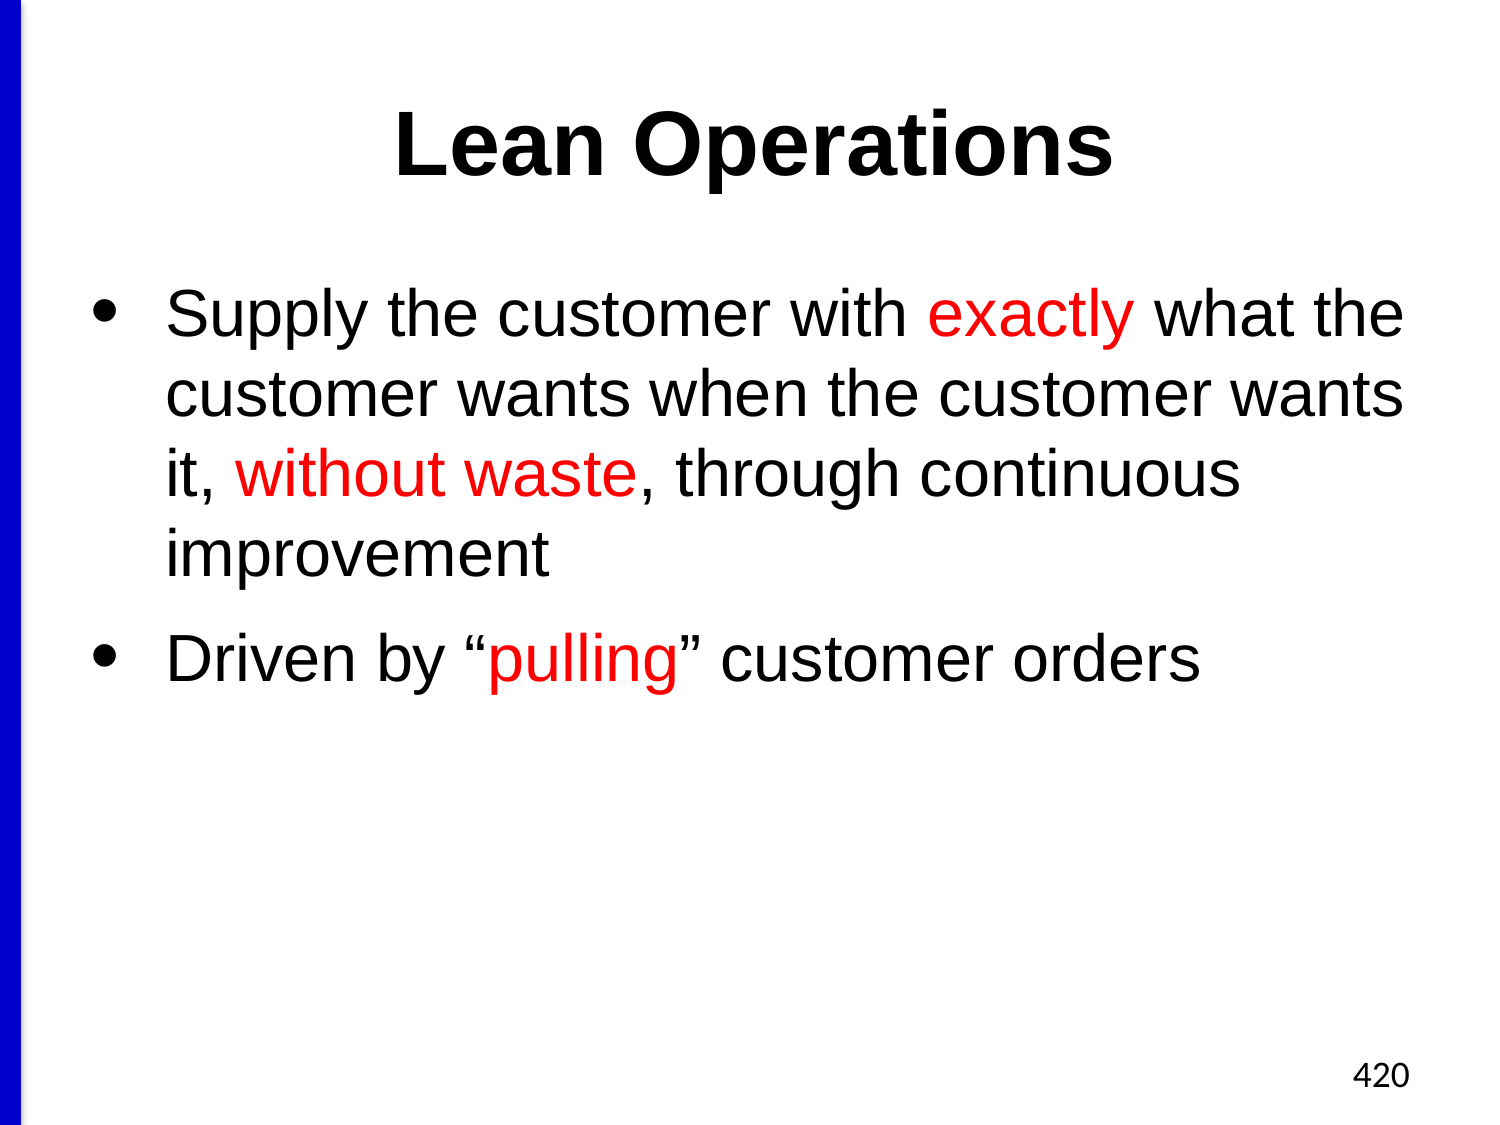

# Lean Operations
Supply the customer with exactly what the customer wants when the customer wants it, without waste, through continuous improvement
Driven by “pulling” customer orders
420